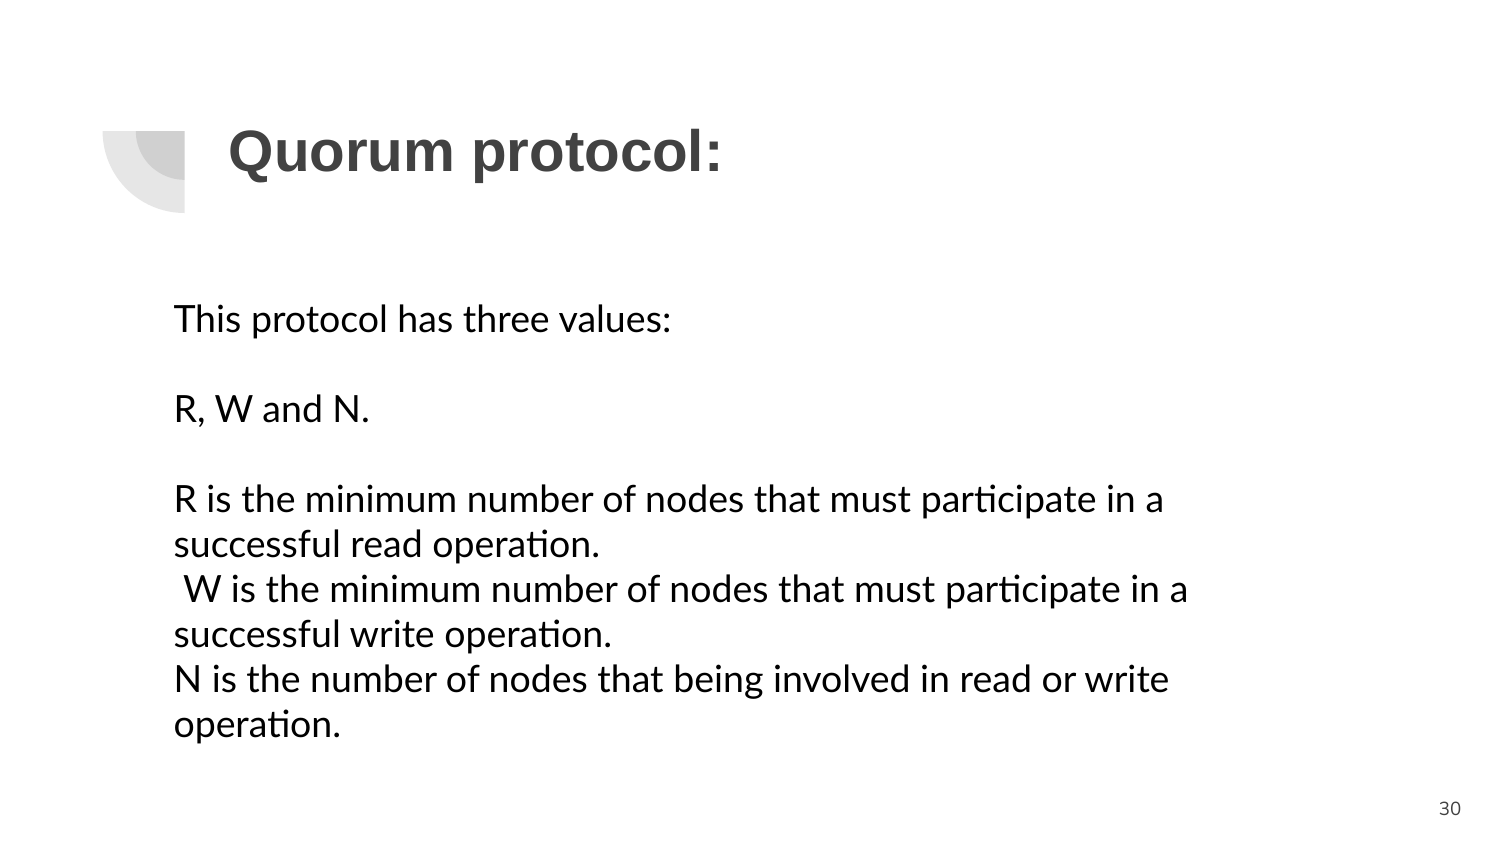

# Quorum protocol:
This protocol has three values:

R, W and N.

R is the minimum number of nodes that must participate in a successful read operation.
 W is the minimum number of nodes that must participate in a successful write operation.
N is the number of nodes that being involved in read or write operation.
30